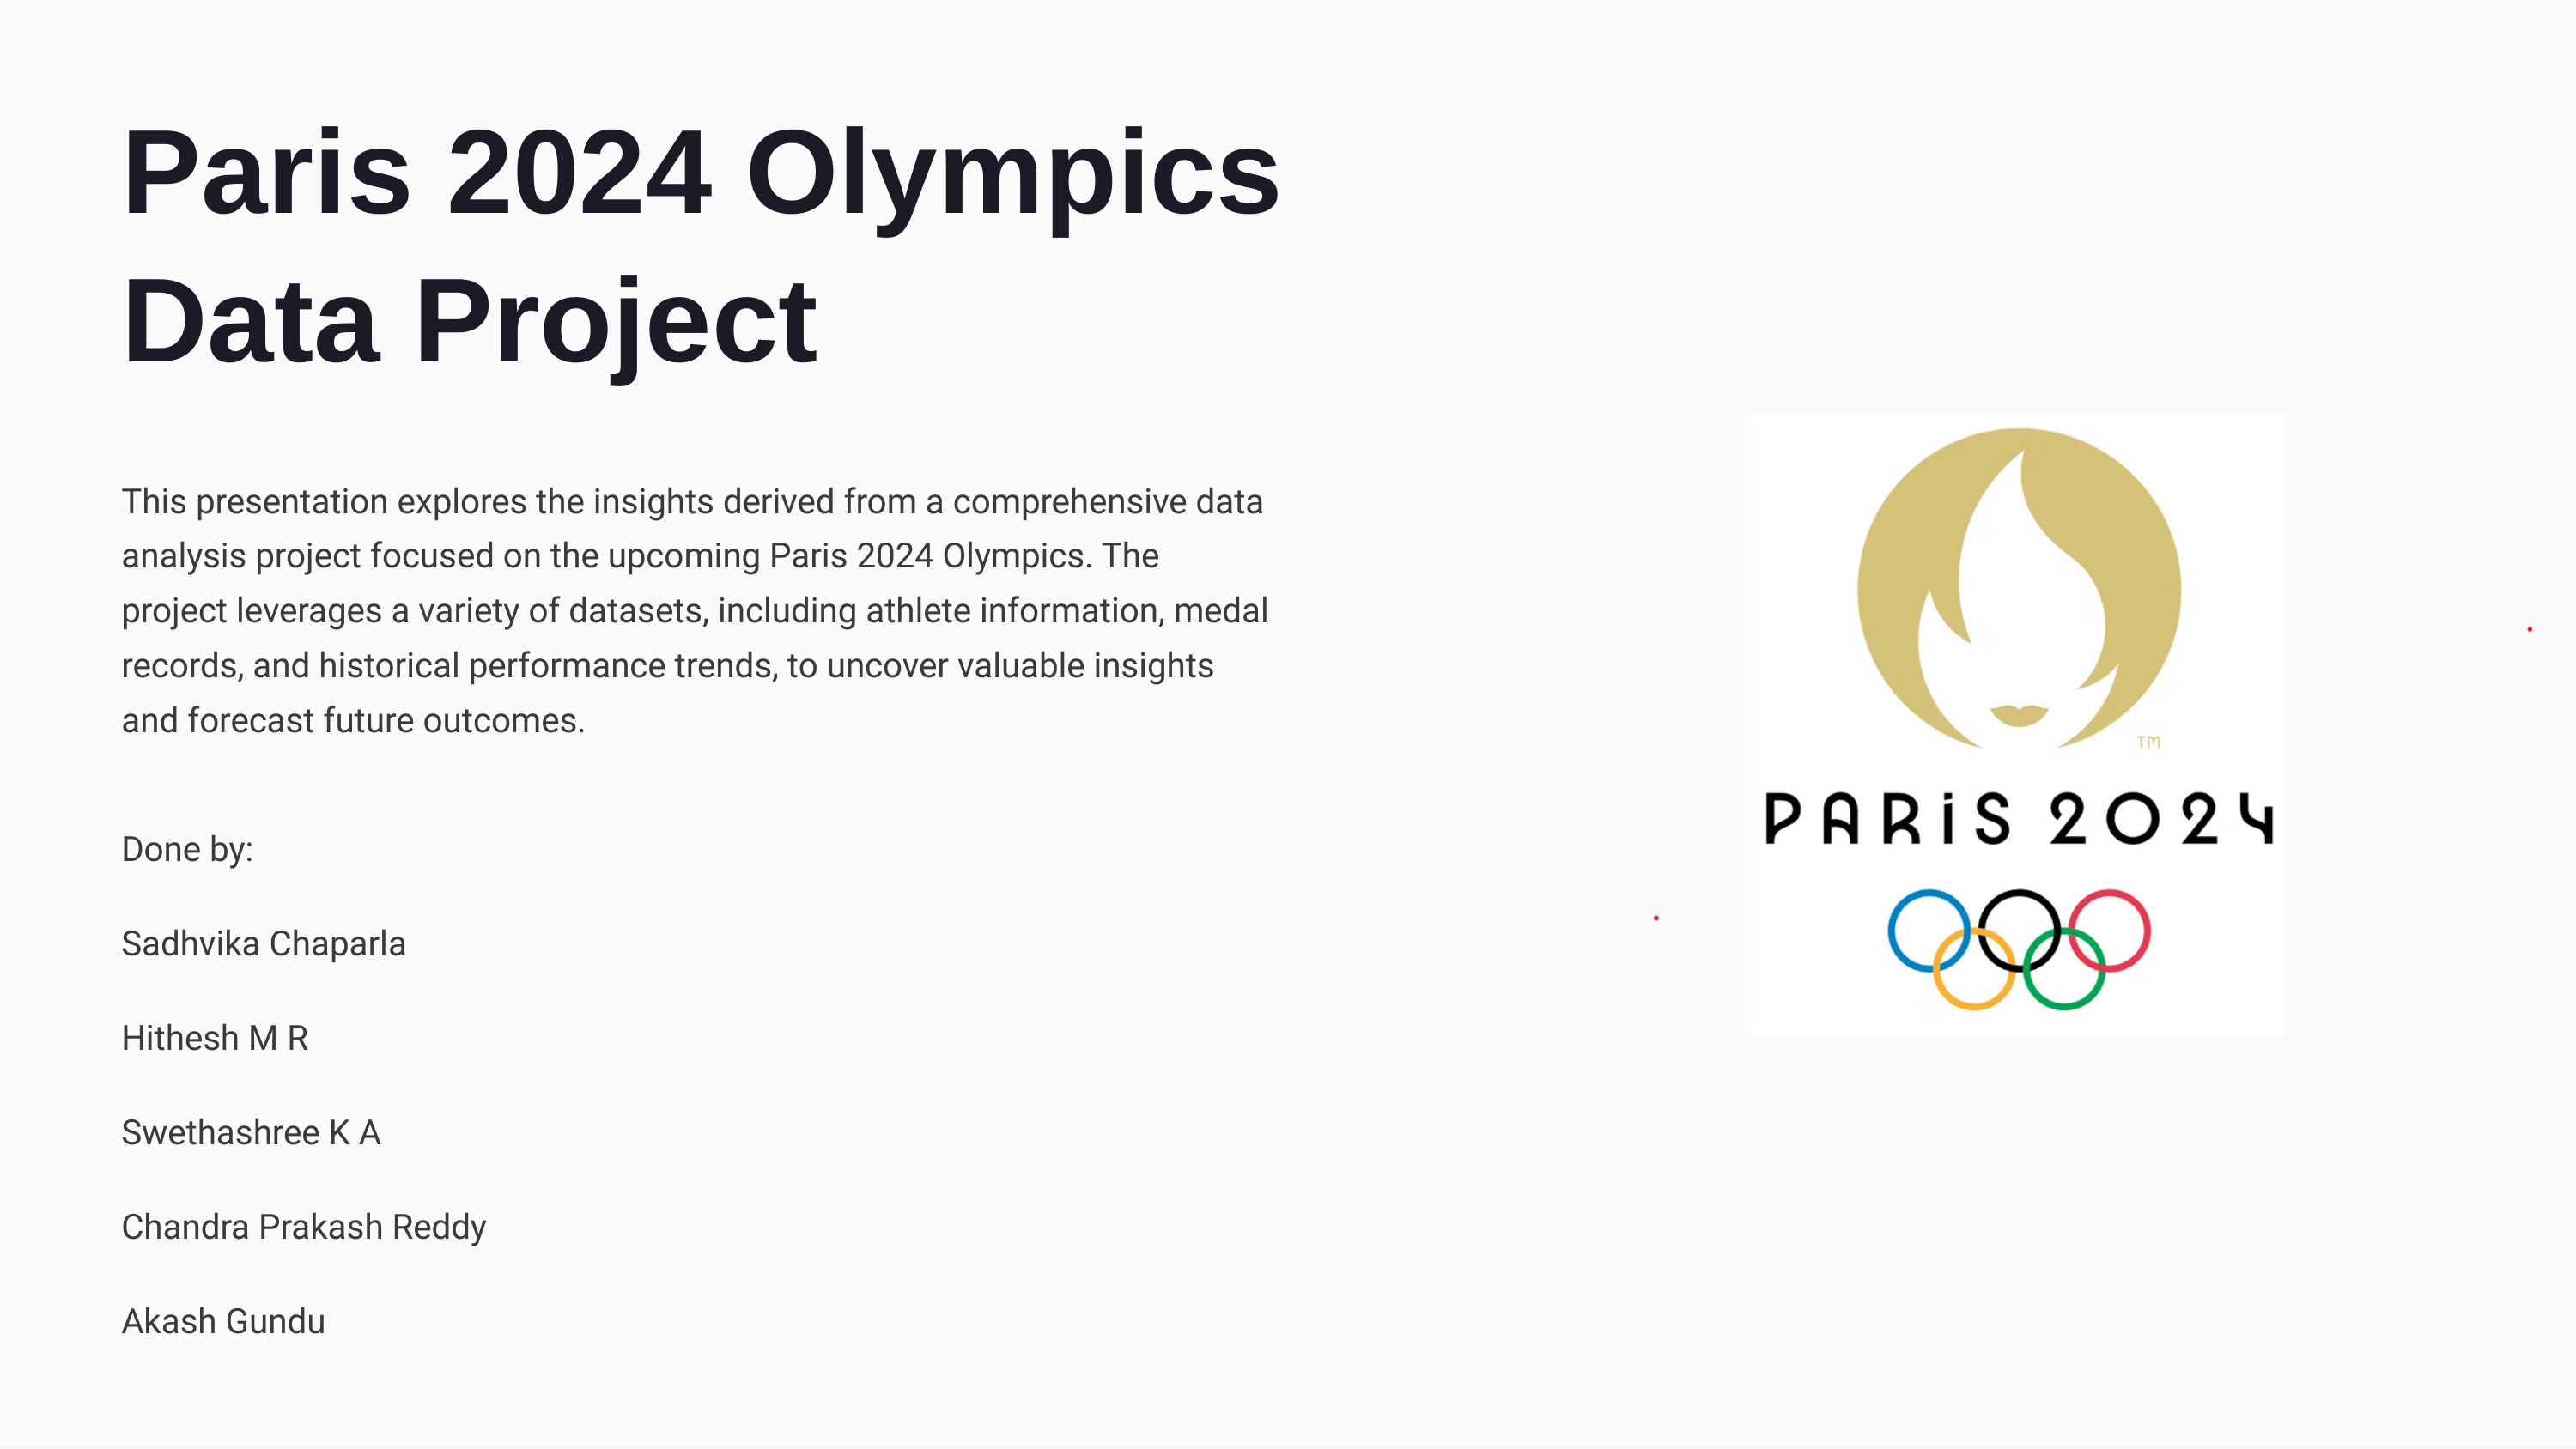

Paris 2024 Olympics Data Project

This presentation explores the insights derived from a comprehensive data analysis project focused on the upcoming Paris 2024 Olympics. The project leverages a variety of datasets, including athlete information, medal records, and historical performance trends, to uncover valuable insights and forecast future outcomes.
Done by:
Sadhvika Chaparla
Hithesh M R
Swethashree K A
Chandra Prakash Reddy
Akash Gundu